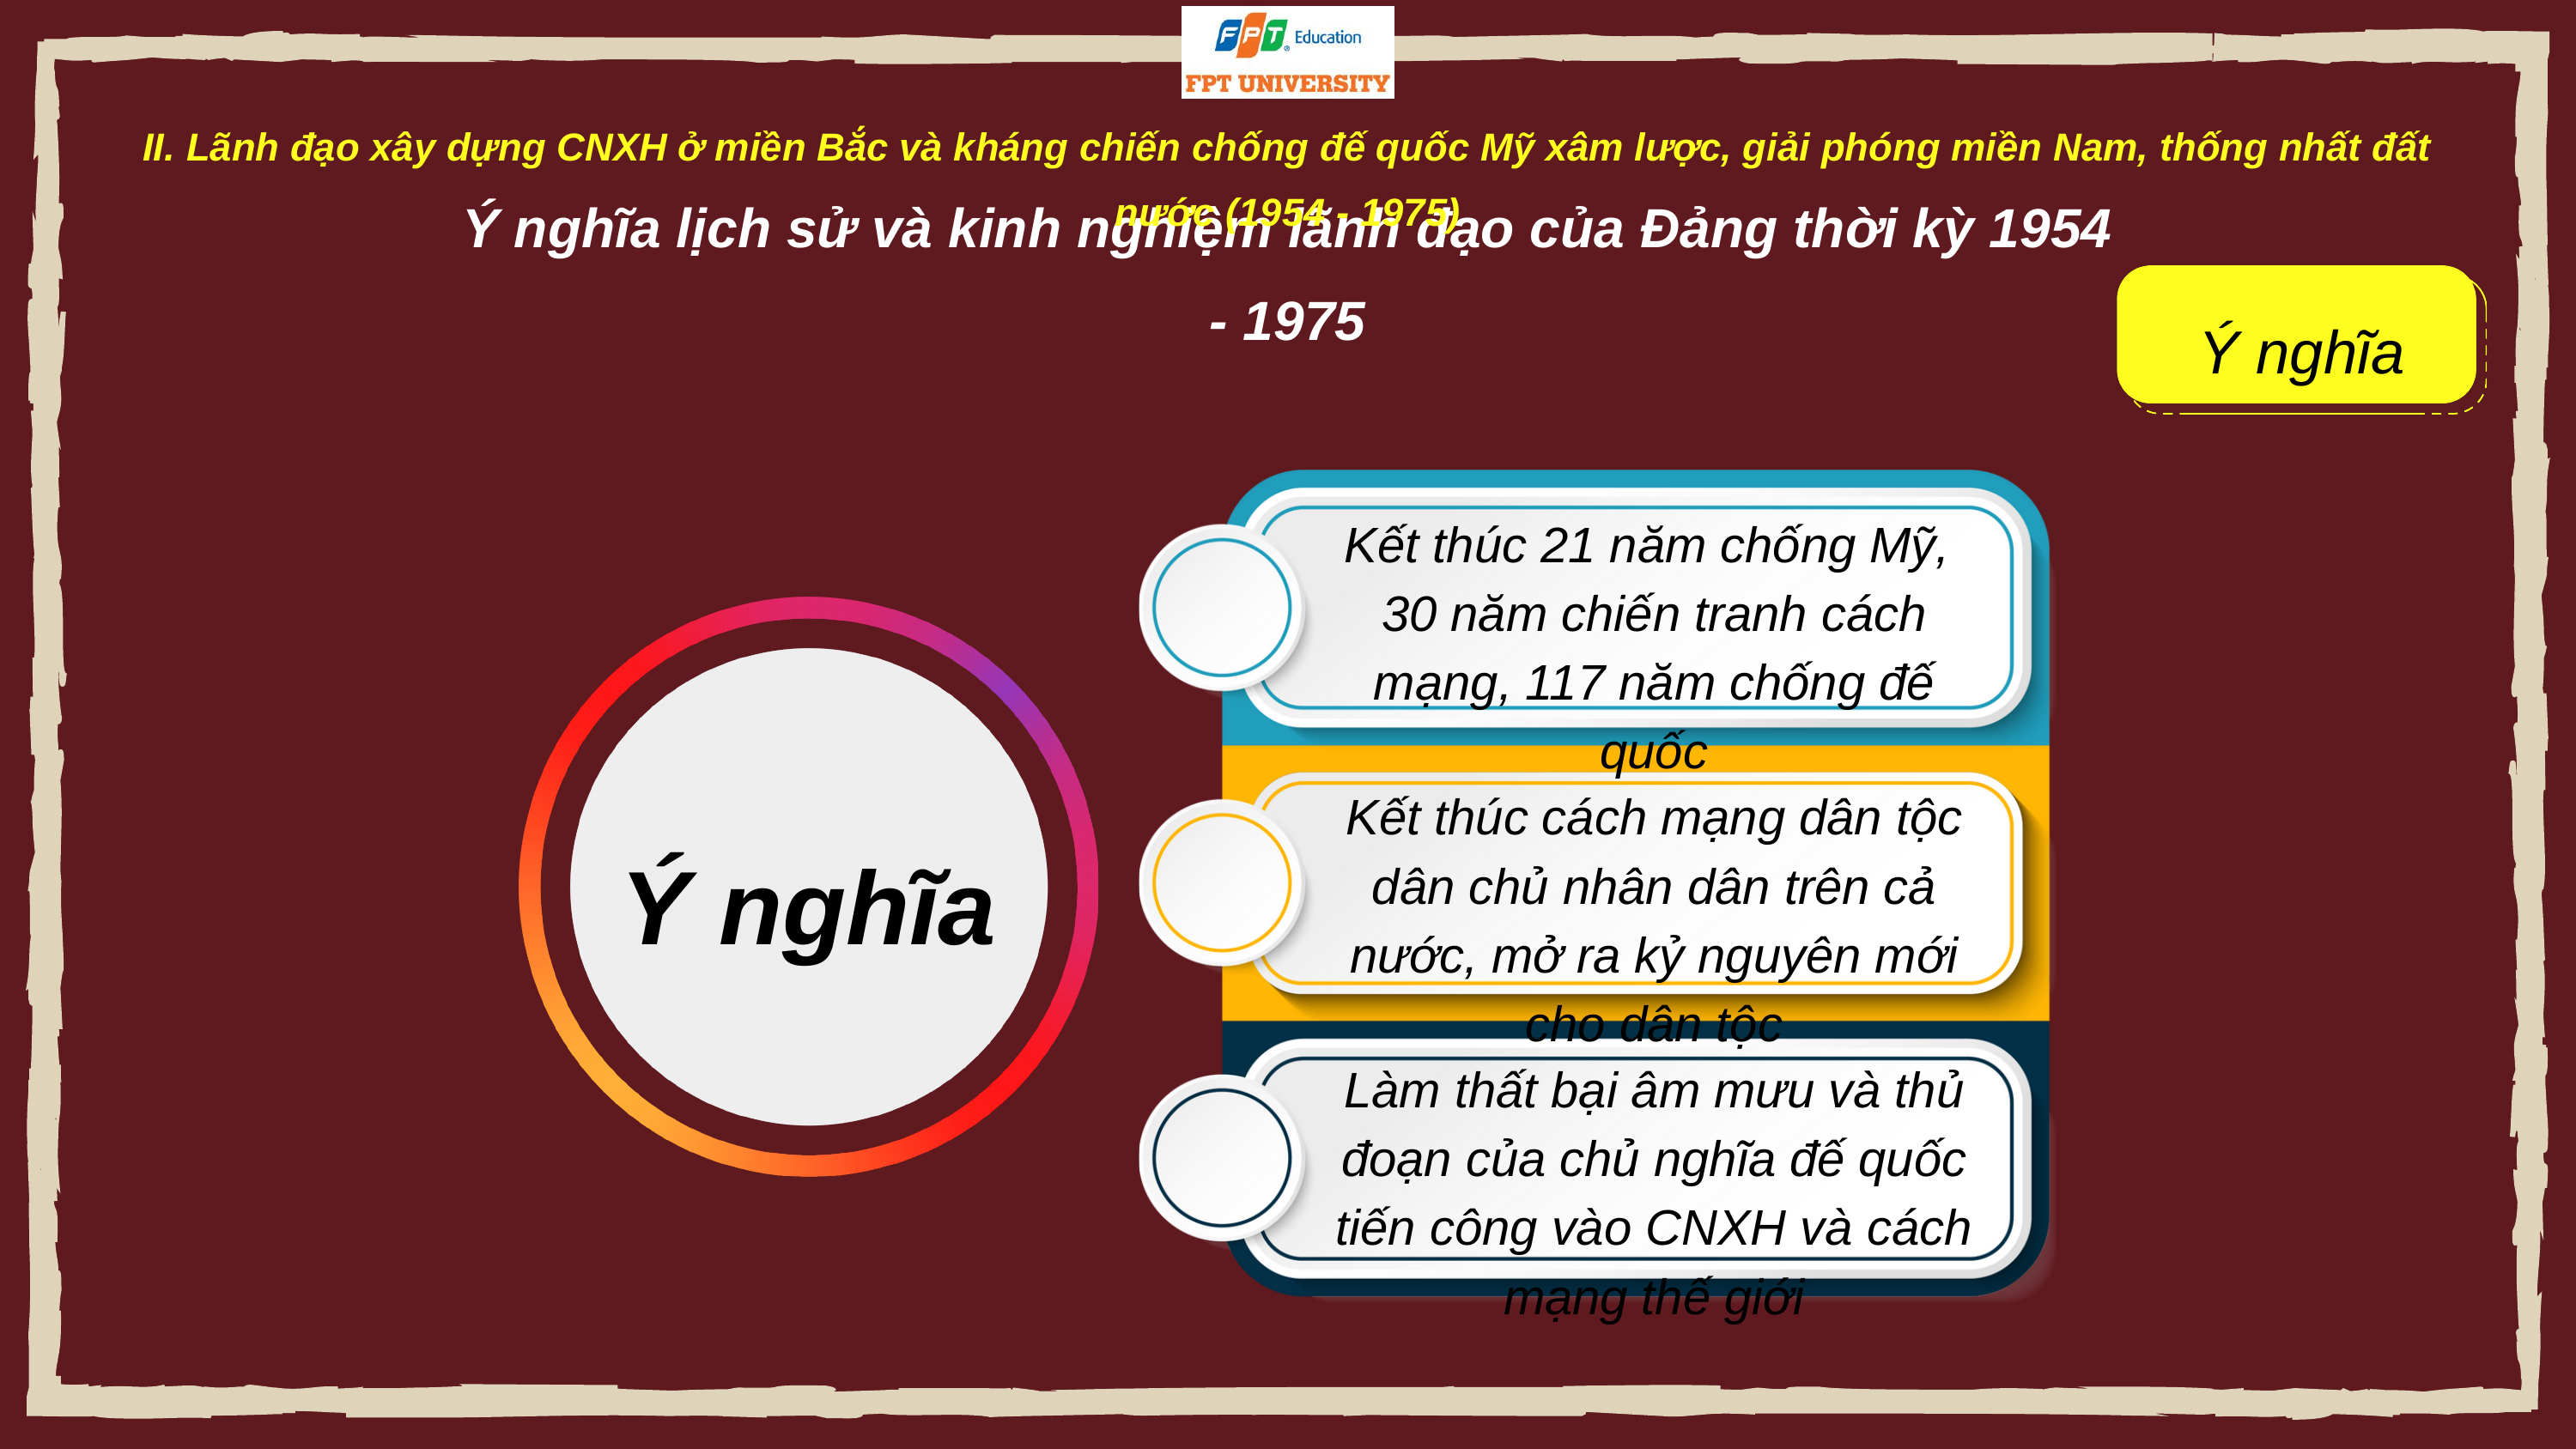

II. Lãnh đạo xây dựng CNXH ở miền Bắc và kháng chiến chống đế quốc Mỹ xâm lược, giải phóng miền Nam, thống nhất đất nước (1954 - 1975)
Ý nghĩa lịch sử và kinh nghiệm lãnh đạo của Đảng thời kỳ 1954 - 1975

Ý nghĩa

Kết thúc 21 năm chống Mỹ,
30 năm chiến tranh cách mạng, 117 năm chống đế quốc

Kết thúc cách mạng dân tộc dân chủ nhân dân trên cả nước, mở ra kỷ nguyên mới cho dân tộc
Ý nghĩa
Làm thất bại âm mưu và thủ đoạn của chủ nghĩa đế quốc tiến công vào CNXH và cách mạng thế giới